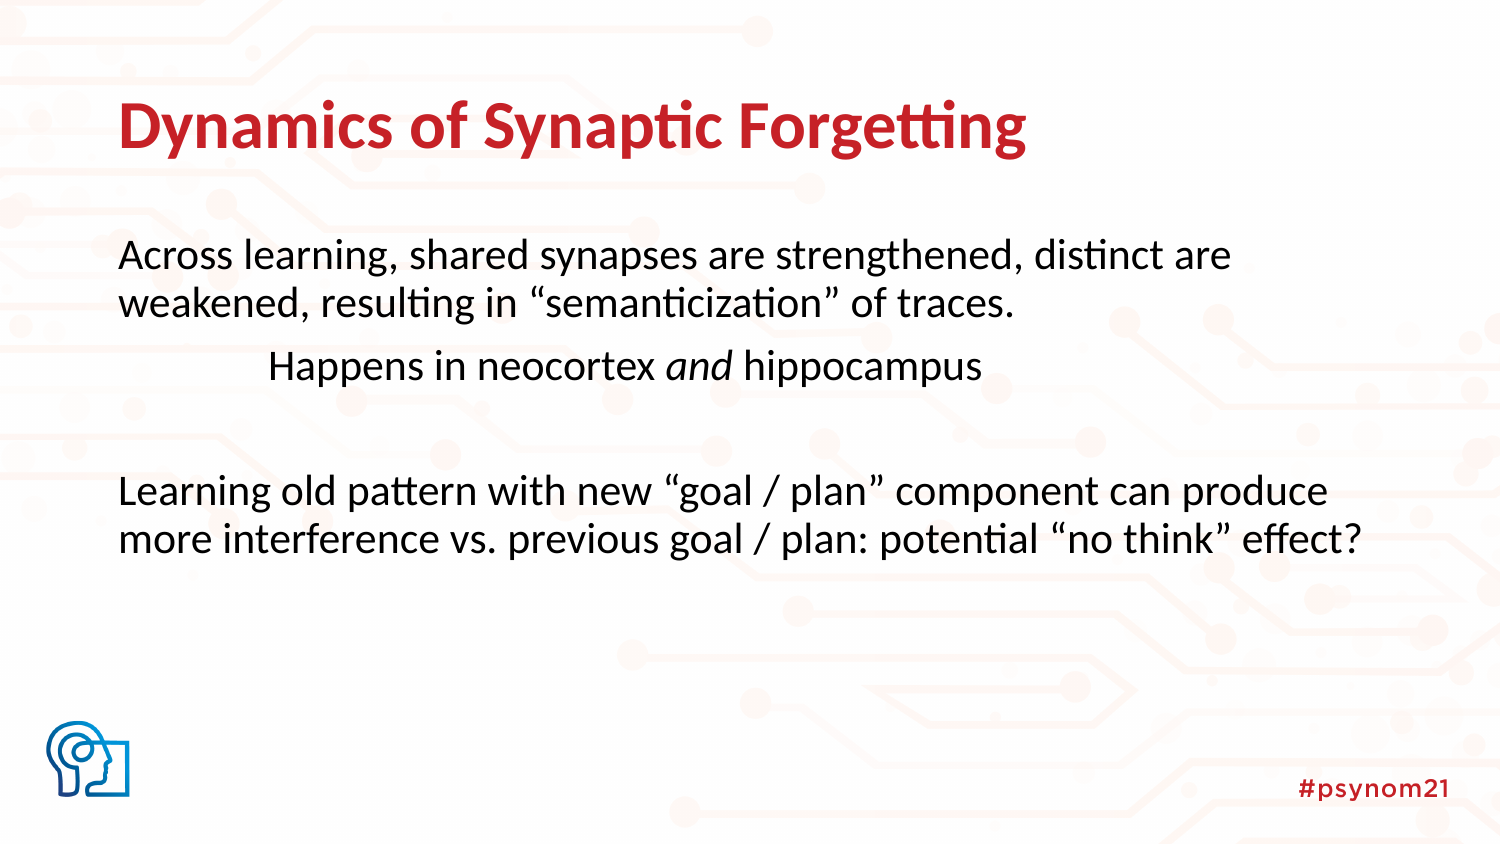

# Dynamics of Synaptic Forgetting
Across learning, shared synapses are strengthened, distinct are weakened, resulting in “semanticization” of traces.
	Happens in neocortex and hippocampus

Learning old pattern with new “goal / plan” component can produce more interference vs. previous goal / plan: potential “no think” effect?